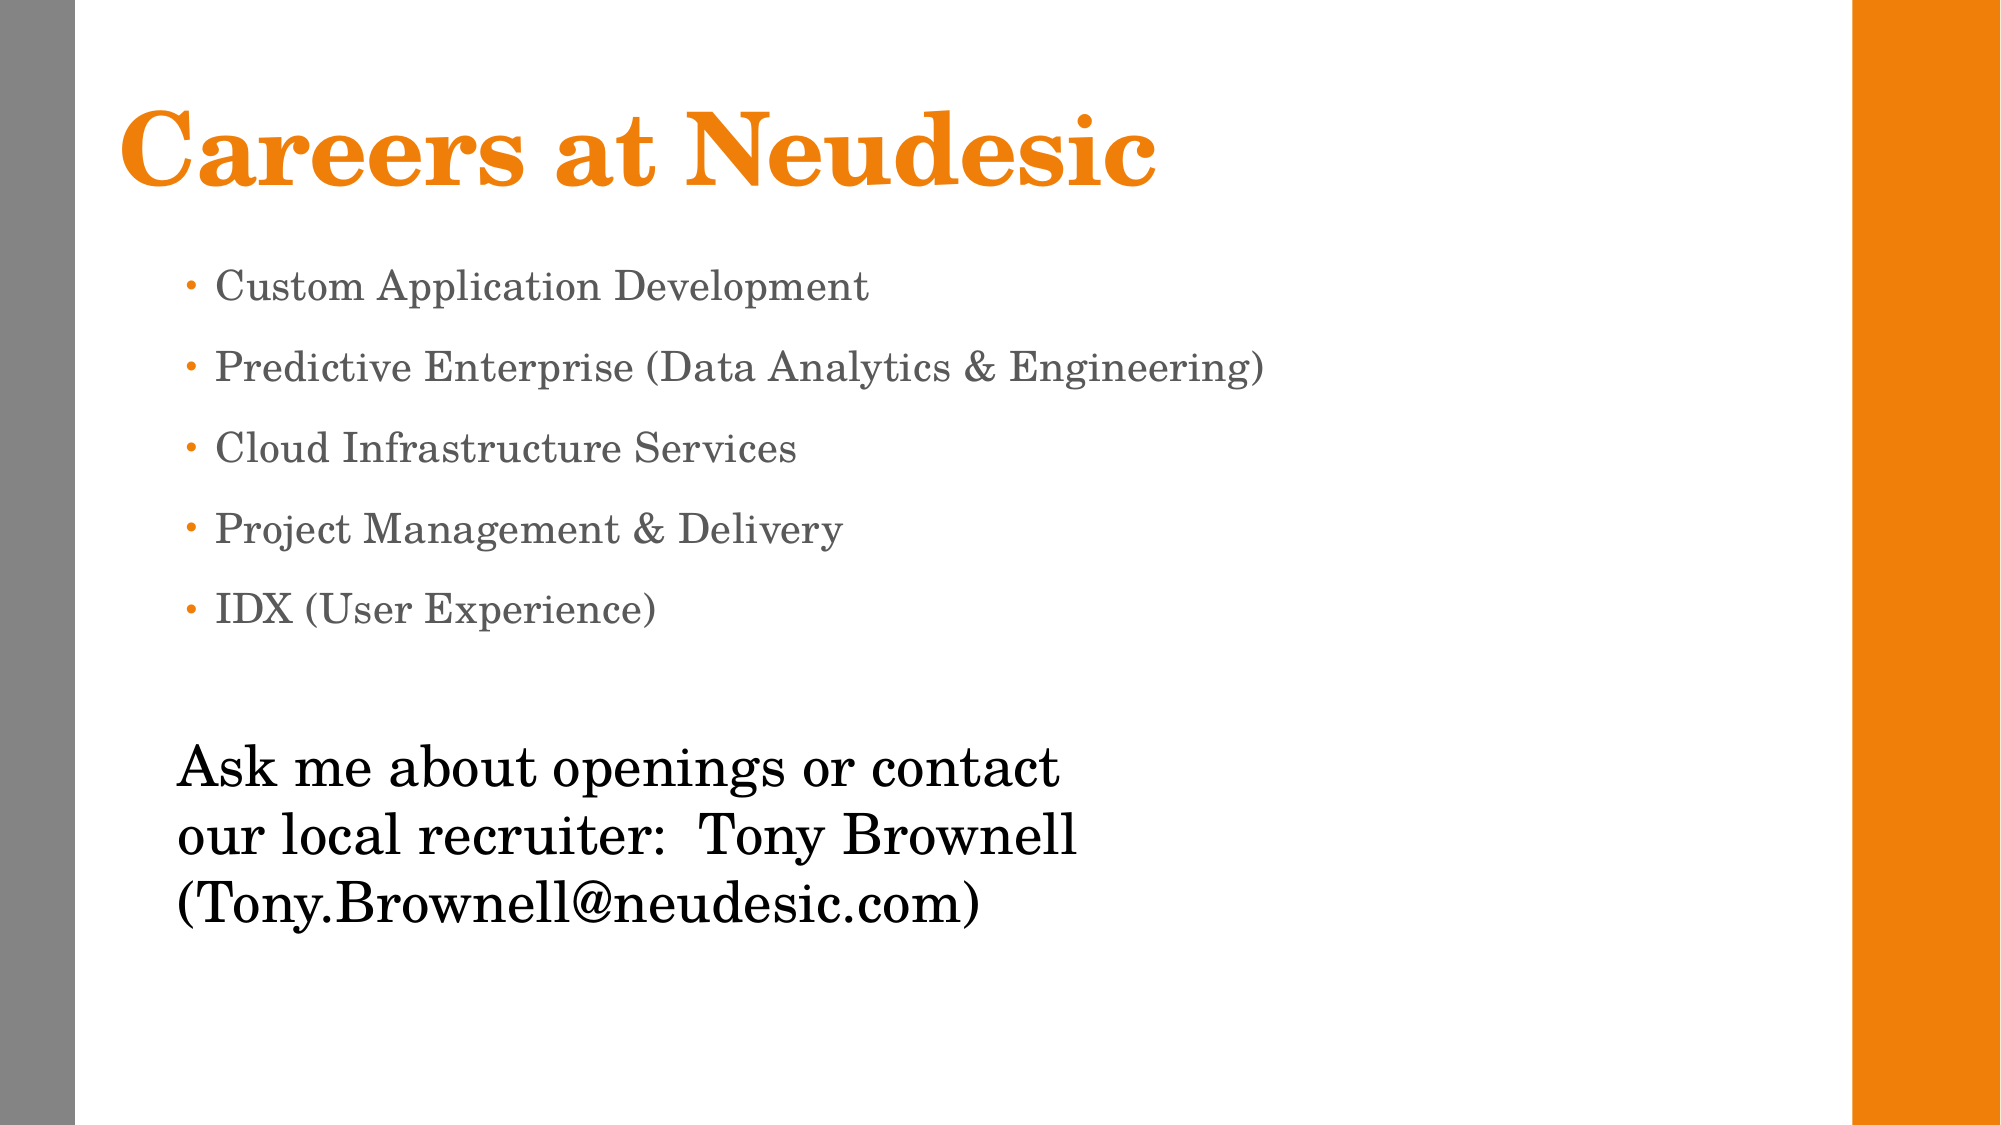

# Careers at Neudesic
Custom Application Development
Predictive Enterprise (Data Analytics & Engineering)
Cloud Infrastructure Services
Project Management & Delivery
IDX (User Experience)
Ask me about openings or contact
our local recruiter:  Tony Brownell (Tony.Brownell@neudesic.com)